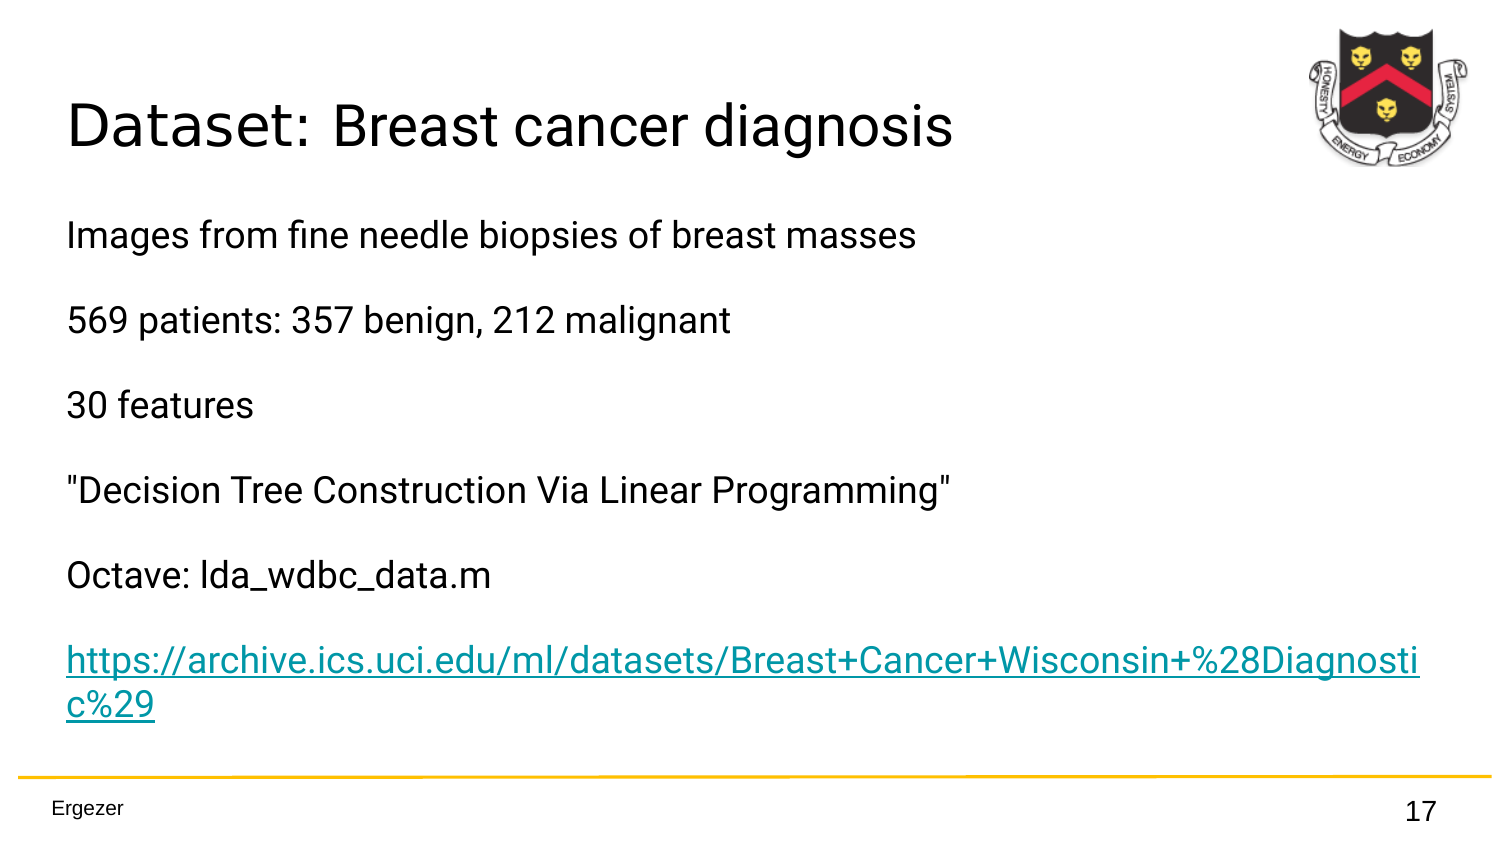

# Dataset: Breast cancer diagnosis

Images from fine needle biopsies of breast masses
569 patients: 357 benign, 212 malignant
30 features
"Decision Tree Construction Via Linear Programming"
Octave: lda_wdbc_data.m
https://archive.ics.uci.edu/ml/datasets/Breast+Cancer+Wisconsin+%28Diagnostic%29

17